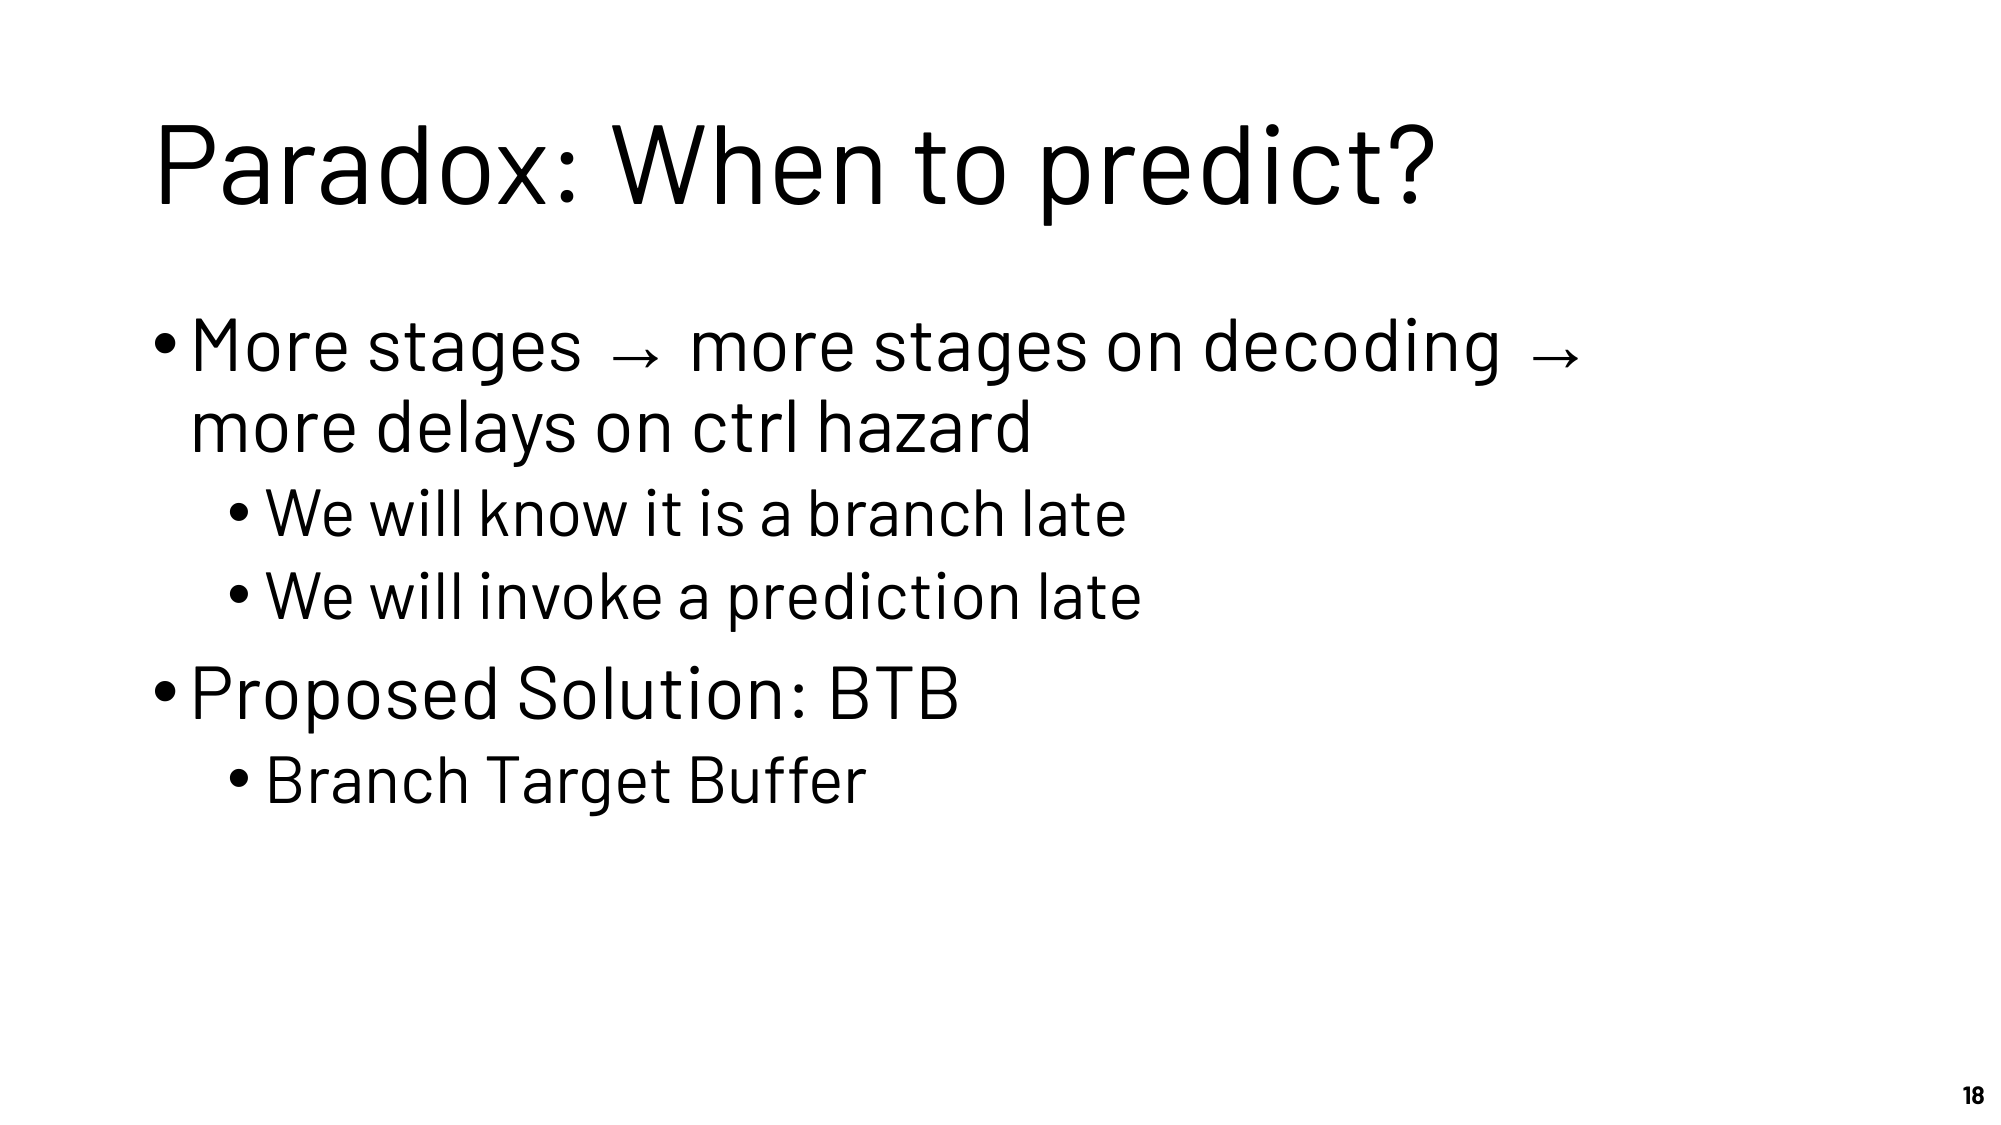

# Paradox: When to predict?
More stages → more stages on decoding → more delays on ctrl hazard
We will know it is a branch late
We will invoke a prediction late
Proposed Solution: BTB
Branch Target Buffer

18